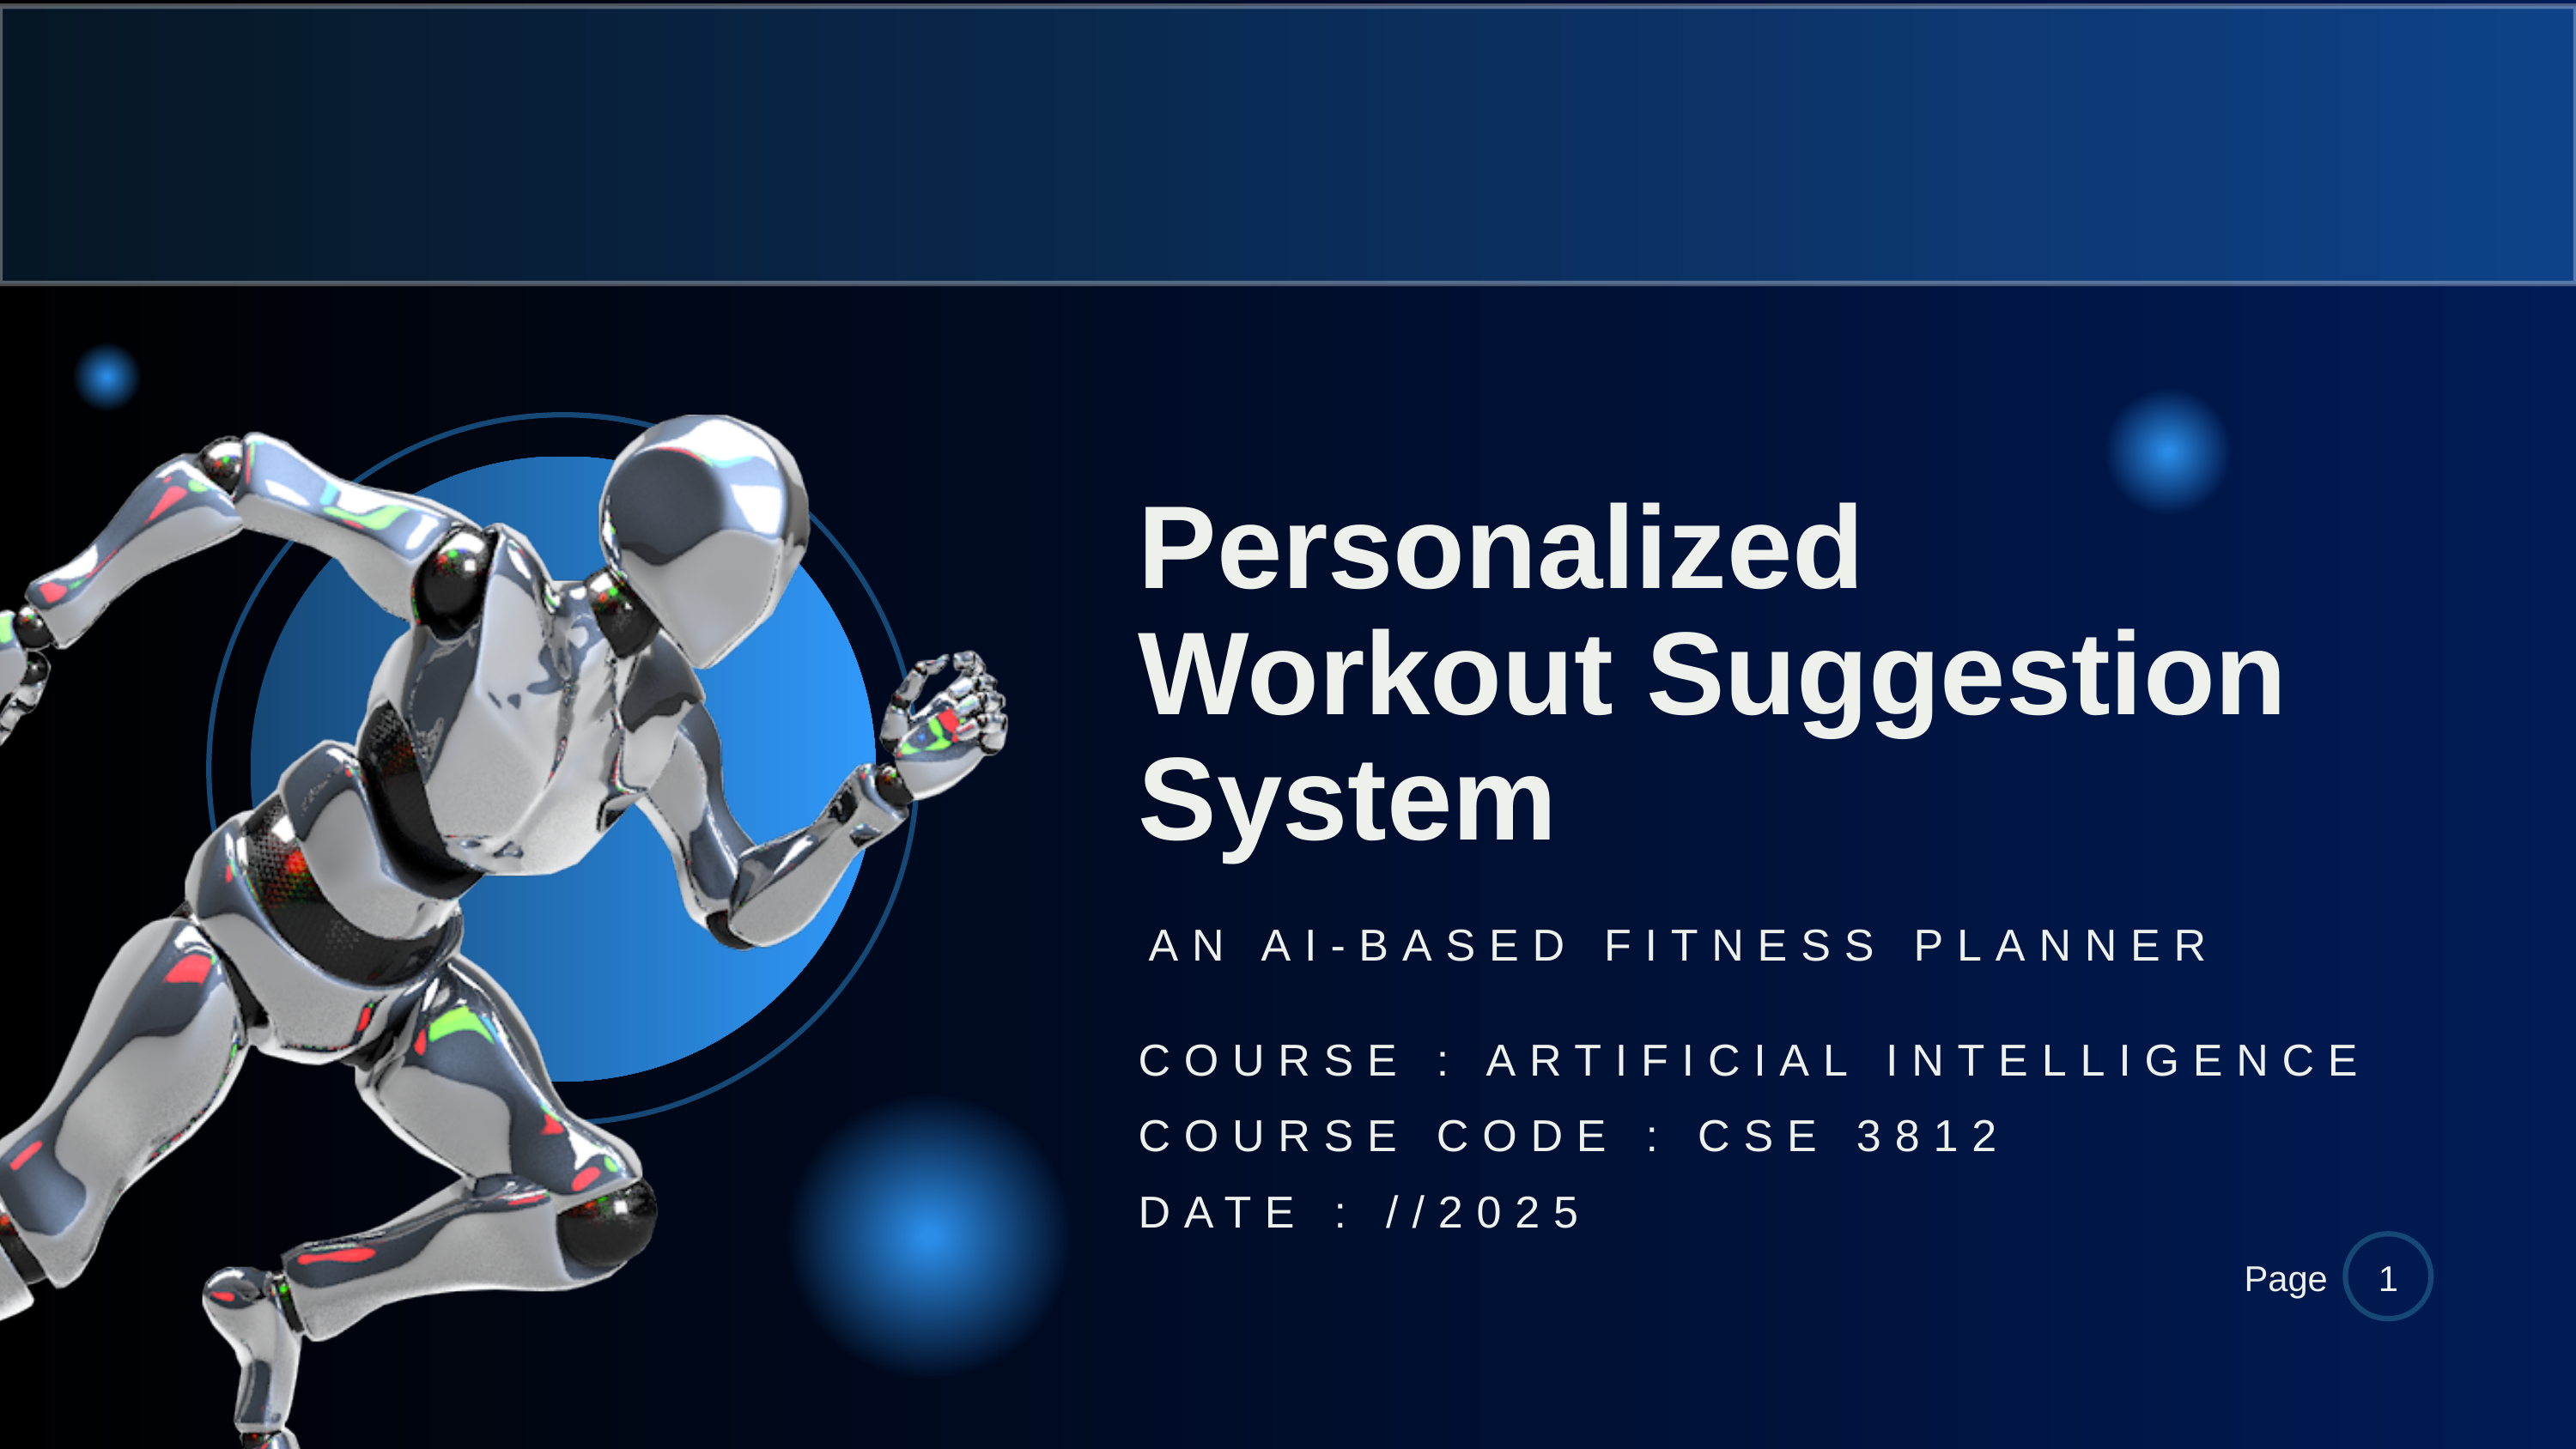

Personalized Workout Suggestion System
 AN AI-BASED FITNESS PLANNER
COURSE : ARTIFICIAL INTELLIGENCE
COURSE CODE : CSE 3812
DATE : //2025

Page
1